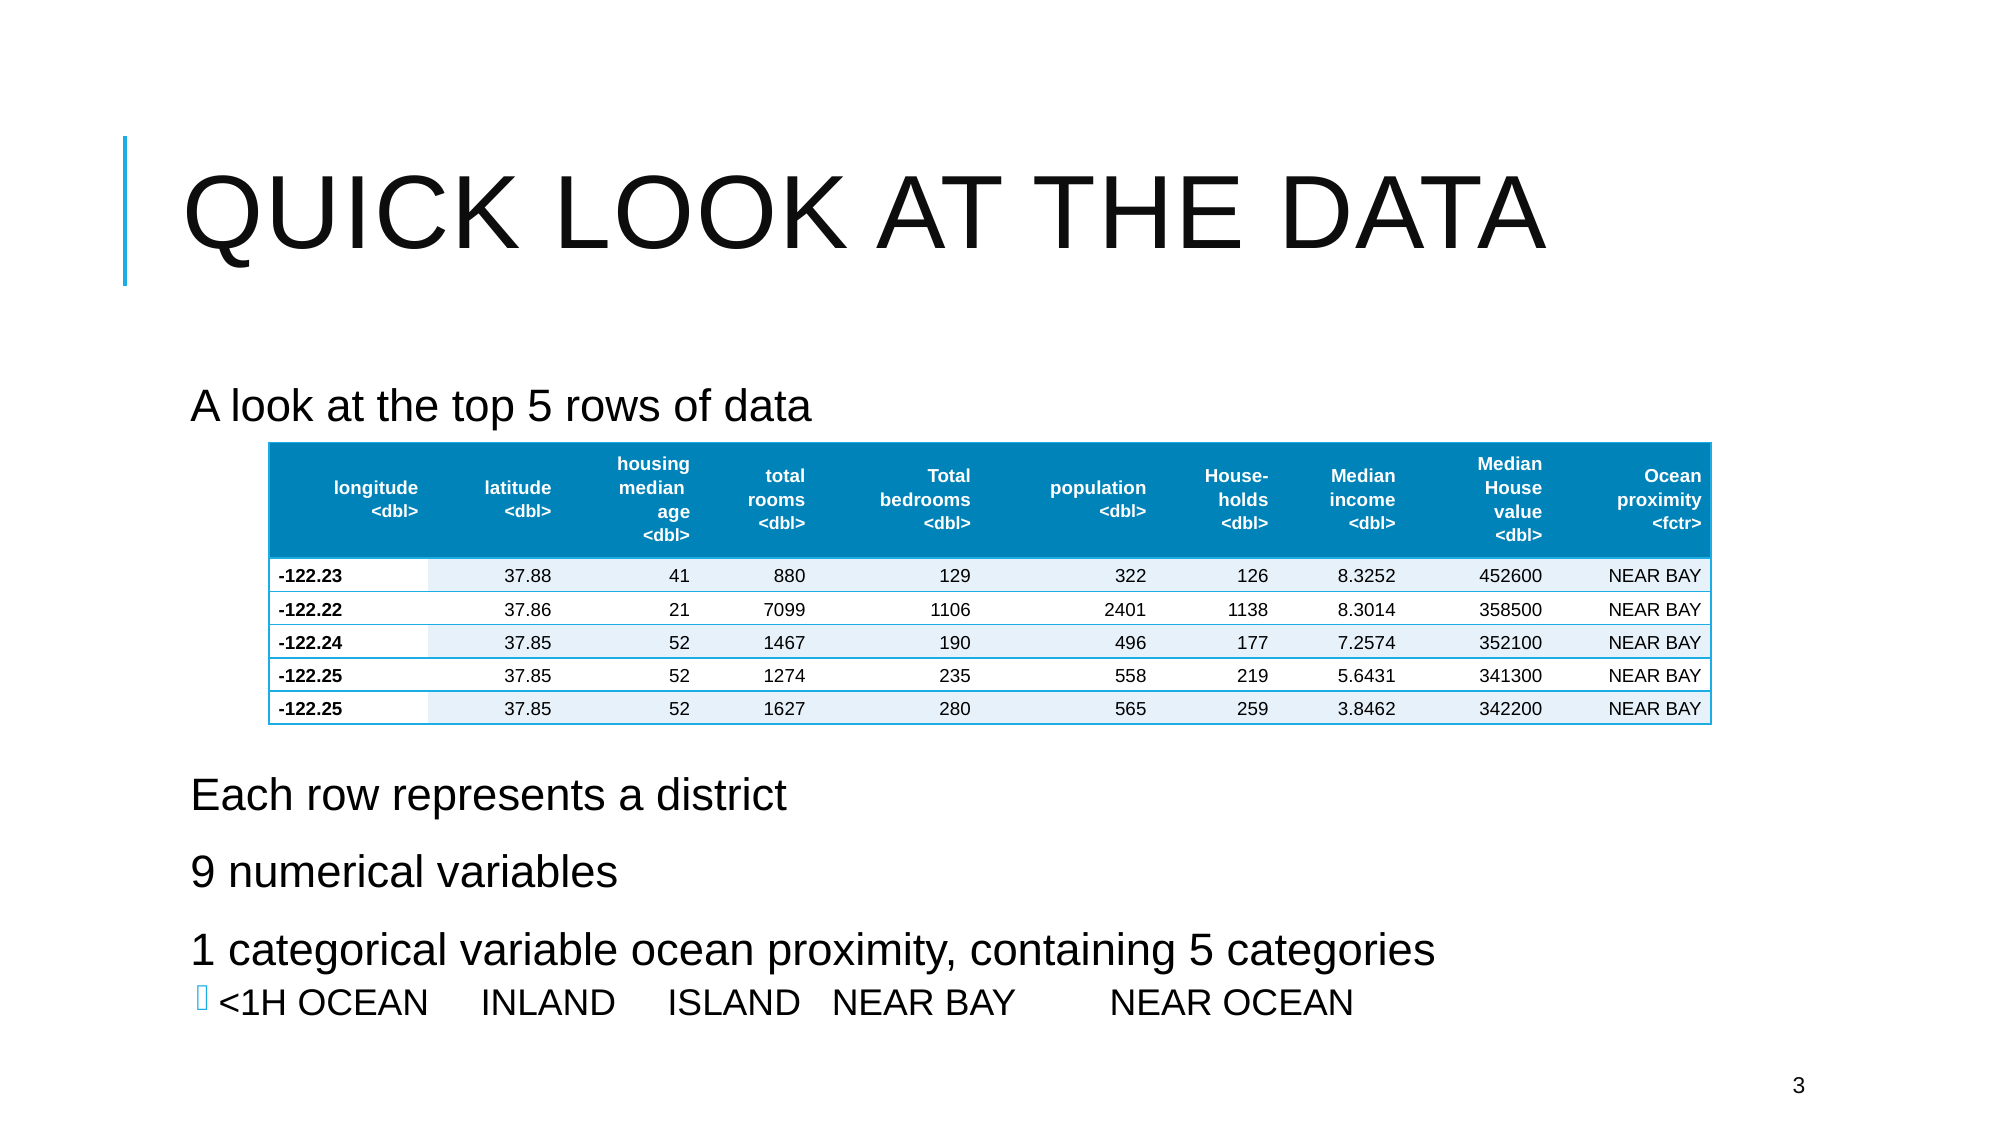

# Quick Look at the Data
A look at the top 5 rows of data

Each row represents a district
9 numerical variables
1 categorical variable ocean proximity, containing 5 categories
<1H OCEAN     INLAND     ISLAND   NEAR BAY	NEAR OCEAN

| longitude <dbl> | latitude <dbl> | housing median age <dbl> | total rooms <dbl> | Total bedrooms <dbl> | population <dbl> | House-holds <dbl> | Median income <dbl> | Median House value <dbl> | Ocean proximity <fctr> |
| --- | --- | --- | --- | --- | --- | --- | --- | --- | --- |
| -122.23 | 37.88 | 41 | 880 | 129 | 322 | 126 | 8.3252 | 452600 | NEAR BAY |
| -122.22 | 37.86 | 21 | 7099 | 1106 | 2401 | 1138 | 8.3014 | 358500 | NEAR BAY |
| -122.24 | 37.85 | 52 | 1467 | 190 | 496 | 177 | 7.2574 | 352100 | NEAR BAY |
| -122.25 | 37.85 | 52 | 1274 | 235 | 558 | 219 | 5.6431 | 341300 | NEAR BAY |
| -122.25 | 37.85 | 52 | 1627 | 280 | 565 | 259 | 3.8462 | 342200 | NEAR BAY |
3